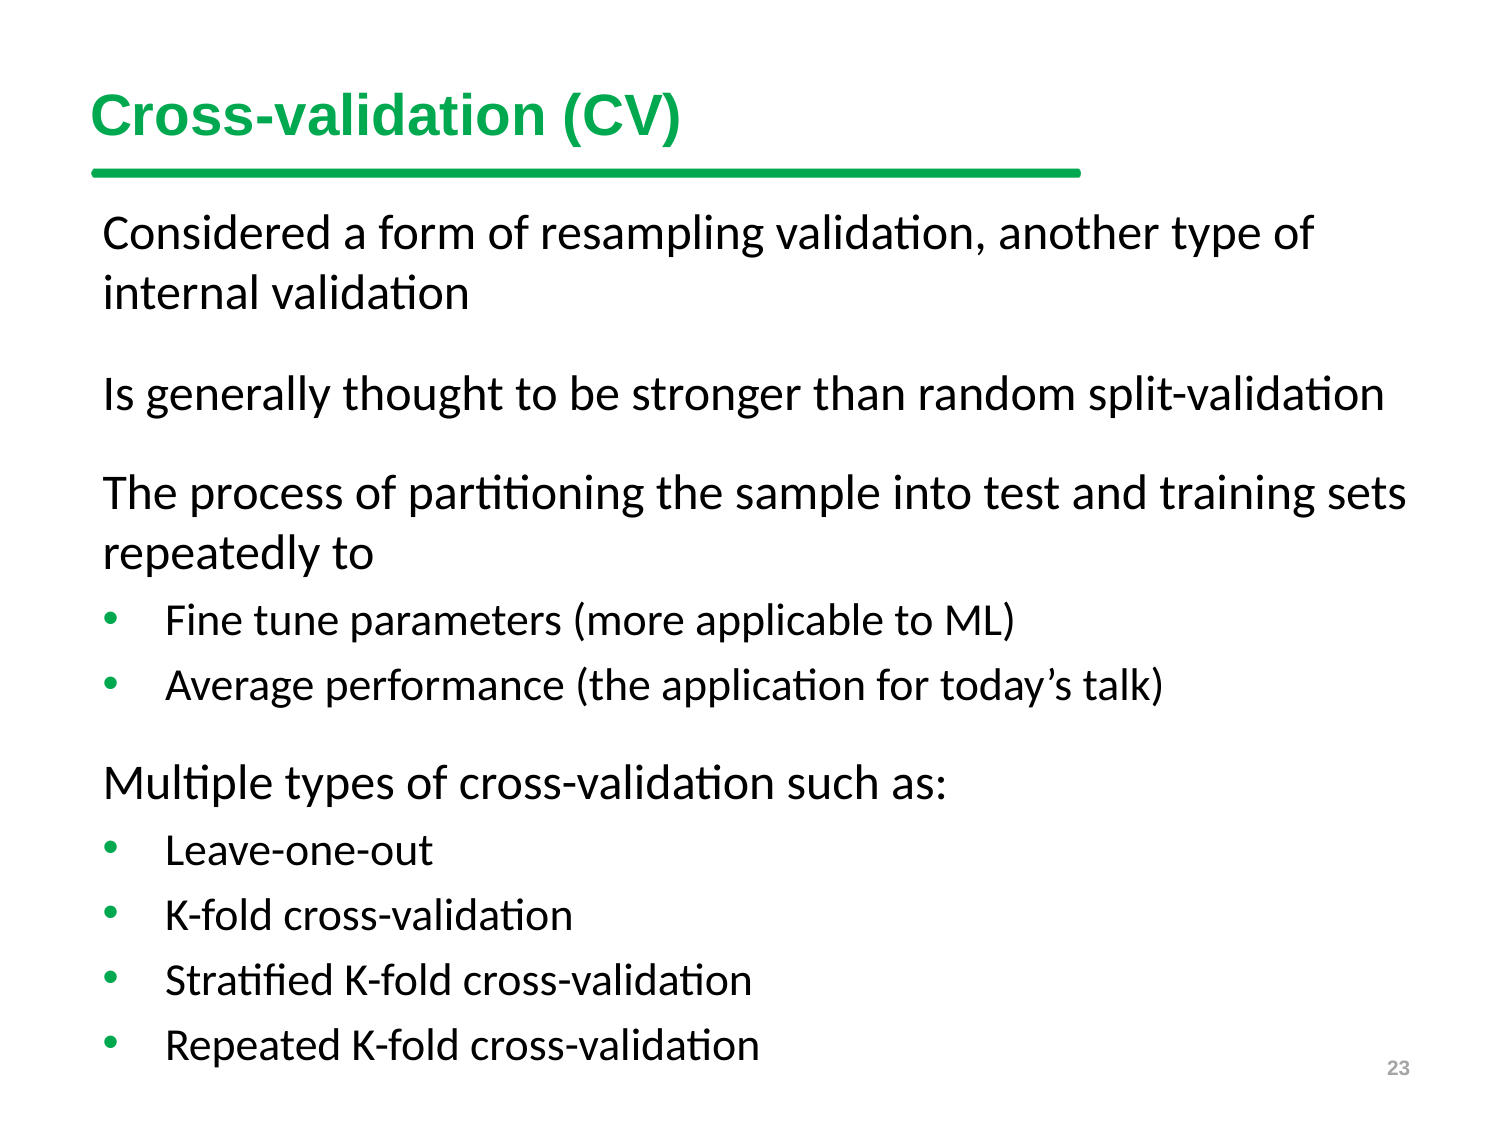

# Cross-validation (CV)
Considered a form of resampling validation, another type of internal validation

Is generally thought to be stronger than random split-validation

The process of partitioning the sample into test and training sets repeatedly to
Fine tune parameters (more applicable to ML)
Average performance (the application for today’s talk)

Multiple types of cross-validation such as:
Leave-one-out
K-fold cross-validation
Stratified K-fold cross-validation
Repeated K-fold cross-validation
23